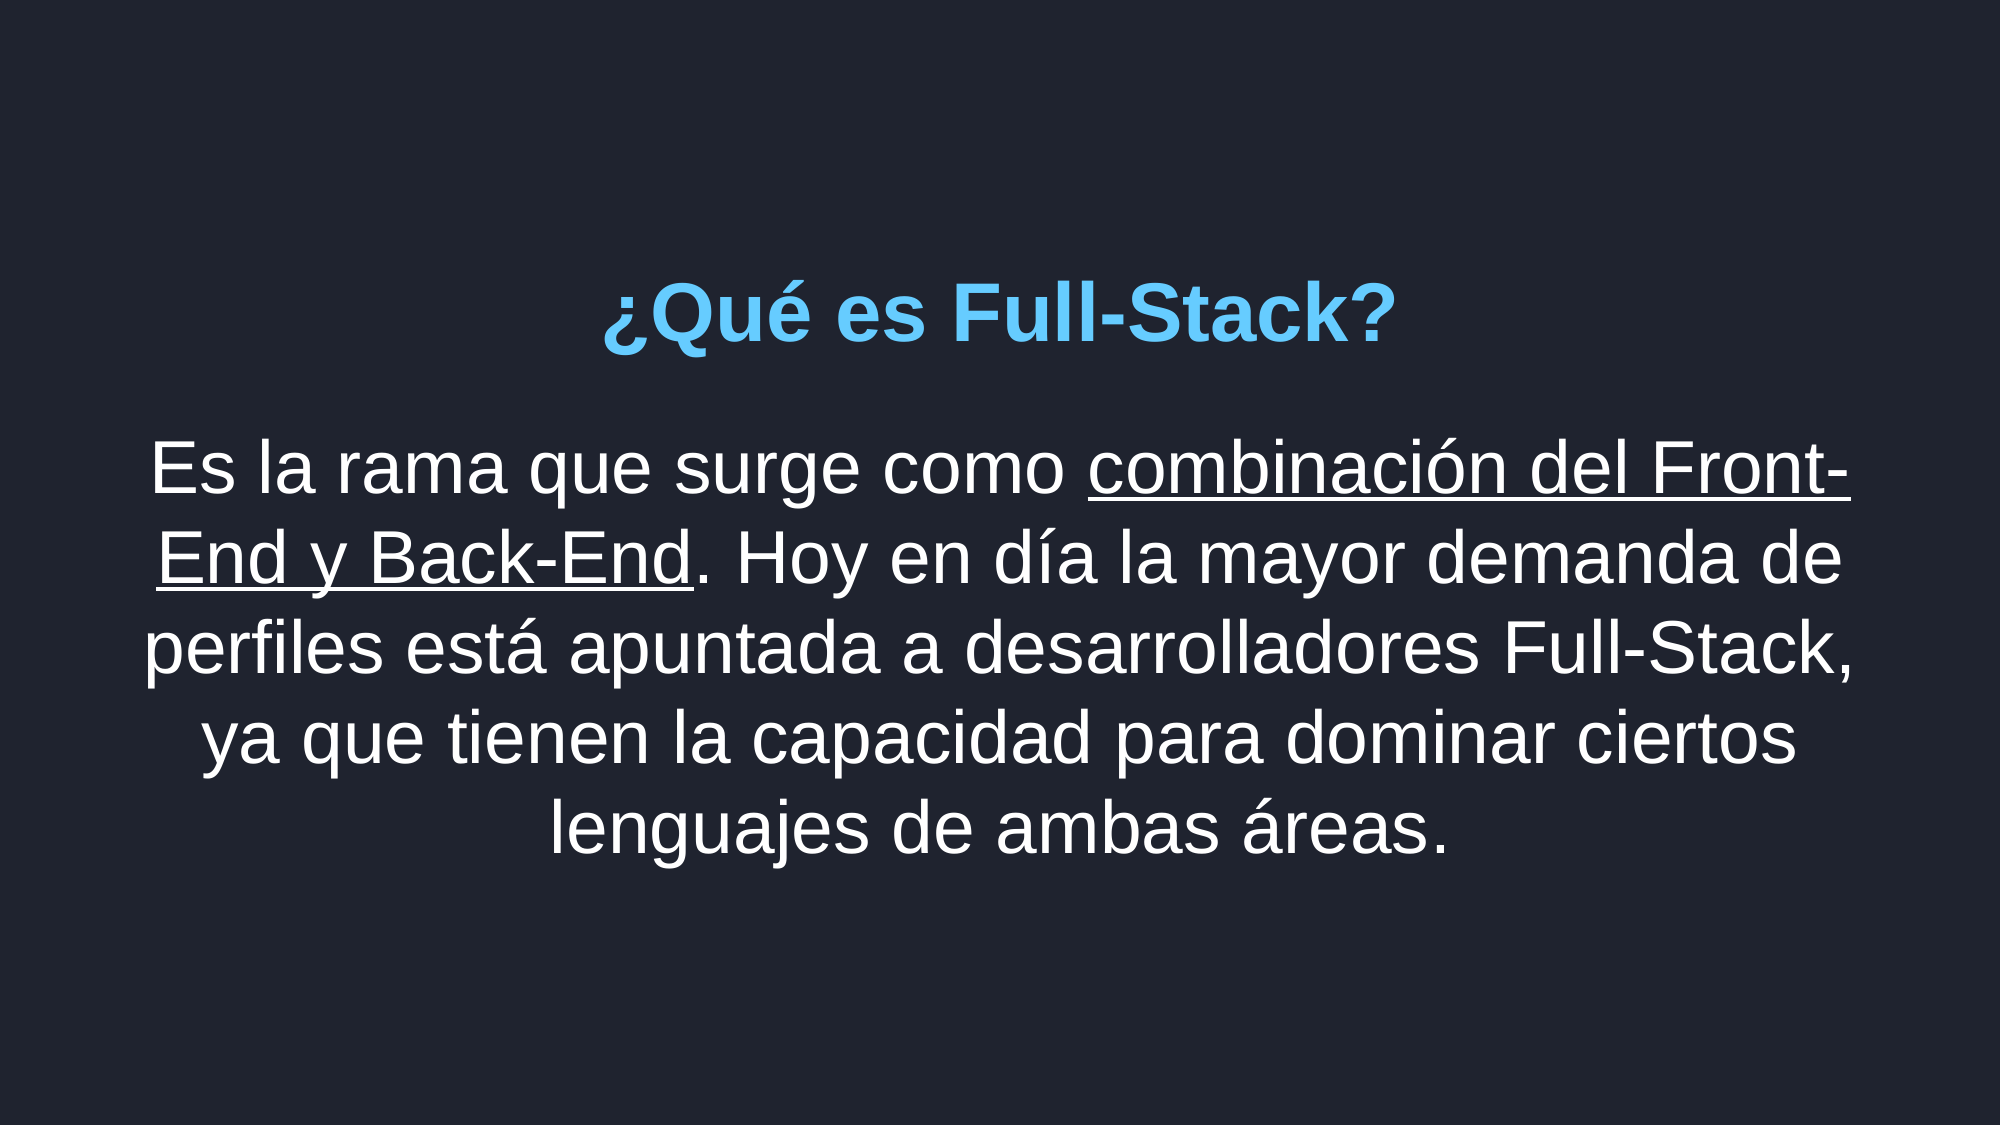

¿Qué es Full-Stack?

Es la rama que surge como combinación del Front-End y Back-End. Hoy en día la mayor demanda de perfiles está apuntada a desarrolladores Full-Stack, ya que tienen la capacidad para dominar ciertos lenguajes de ambas áreas.